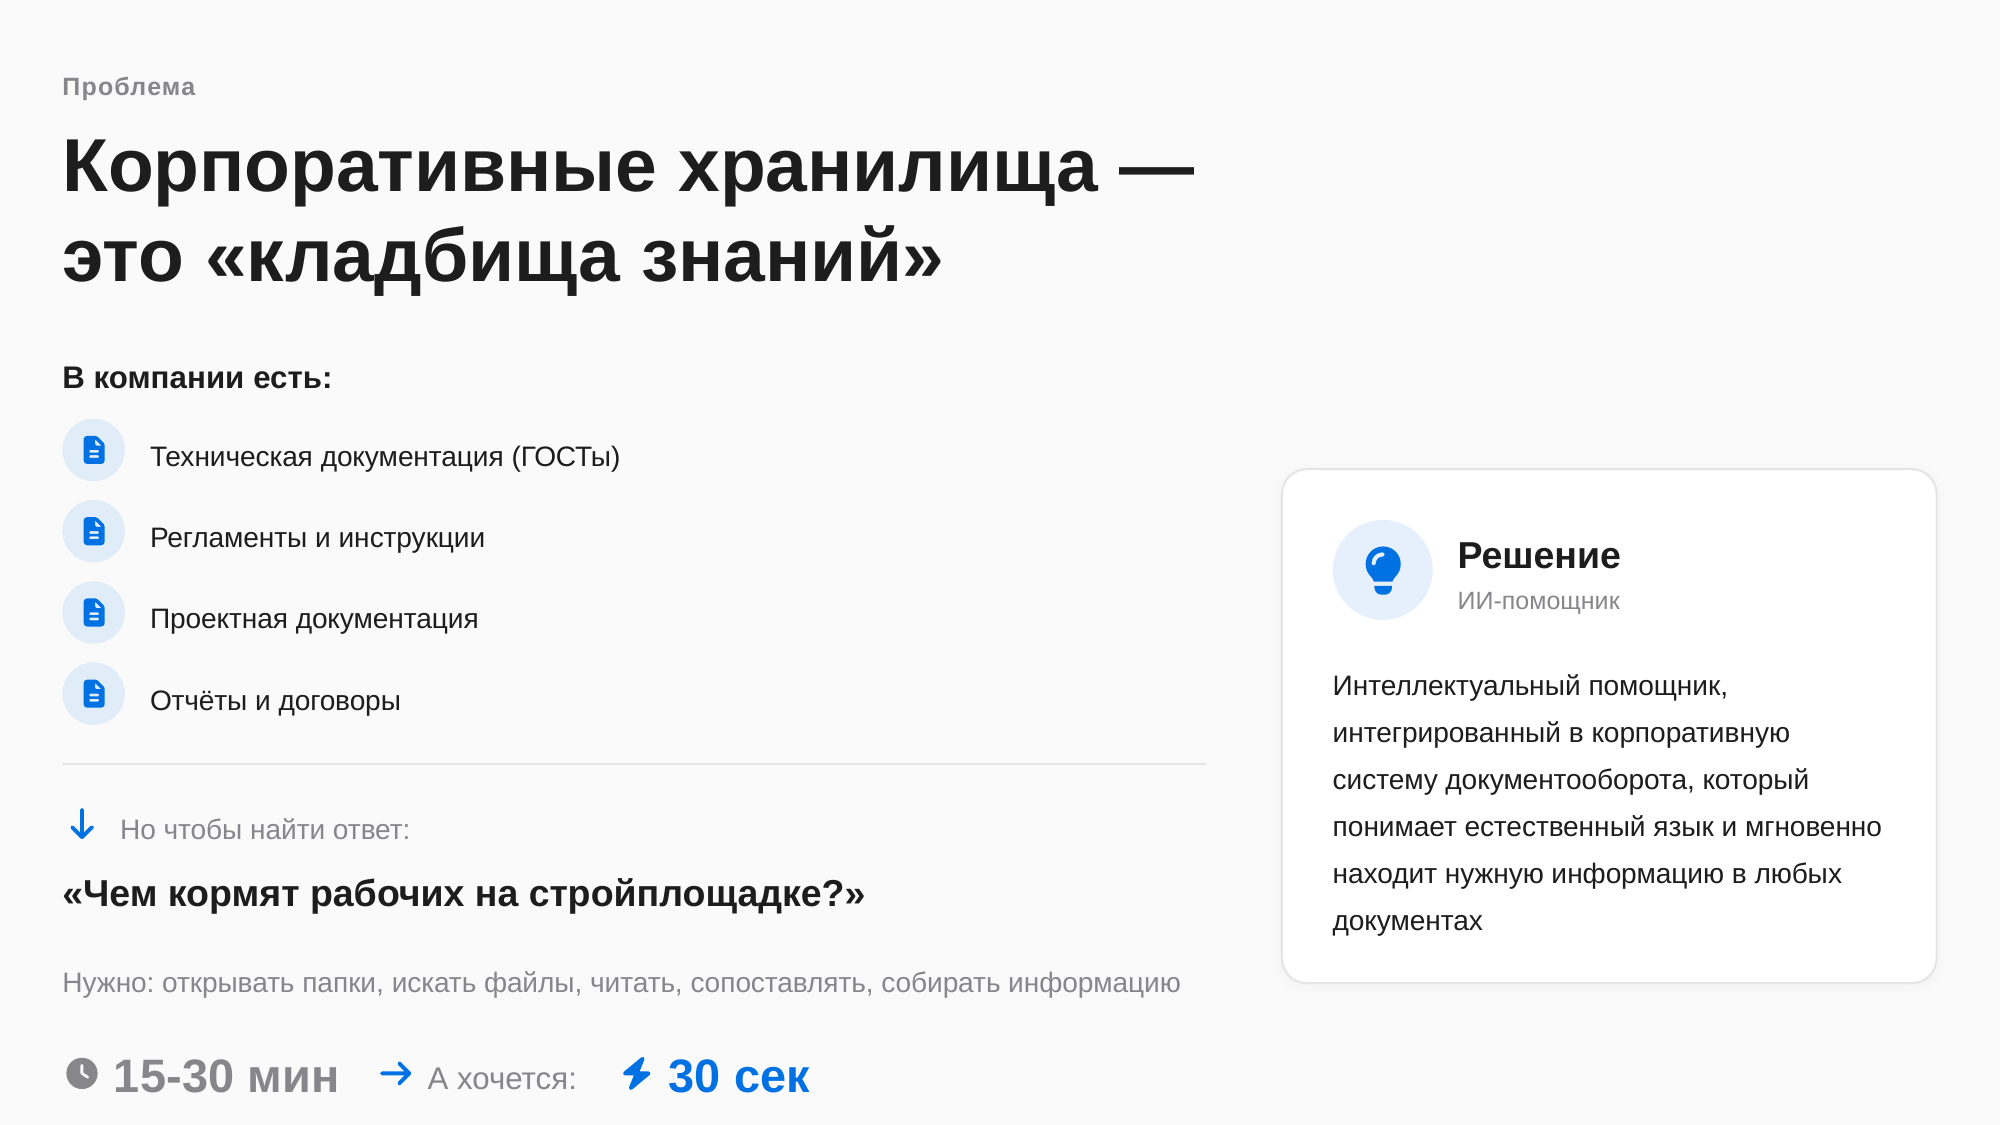

Проблема
Корпоративные хранилища —
это «кладбища знаний»
В компании есть:

Техническая документация (ГОСТы)

Регламенты и инструкции

Решение

ИИ-помощник

Проектная документация

Интеллектуальный помощник, интегрированный в корпоративную систему документооборота, который понимает естественный язык и мгновенно находит нужную информацию в любых документах

Отчёты и договоры

Но чтобы найти ответ:

«Чем кормят рабочих на стройплощадке?»
Нужно: открывать папки, искать файлы, читать, сопоставлять, собирать информацию
15-30 мин
30 сек
А хочется: